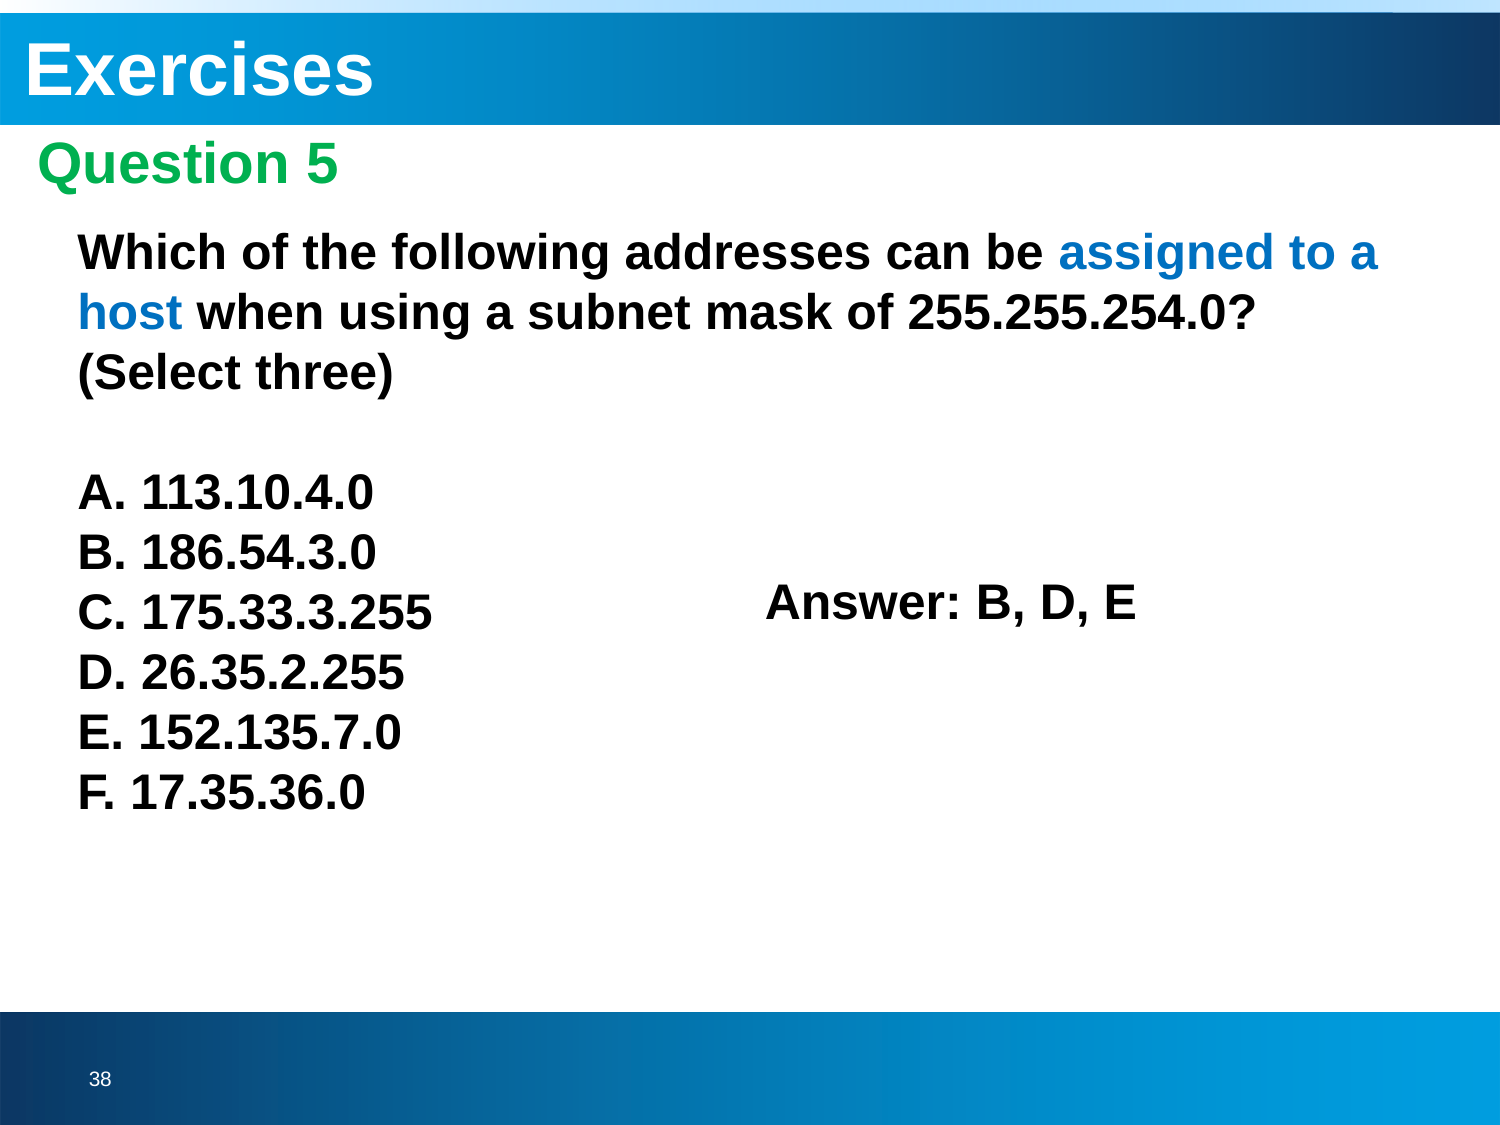

Exercises
# Question 5
Which of the following addresses can be assigned to a host when using a subnet mask of 255.255.254.0? (Select three)

A. 113.10.4.0
B. 186.54.3.0
C. 175.33.3.255
D. 26.35.2.255
E. 152.135.7.0
F. 17.35.36.0
Answer: B, D, E